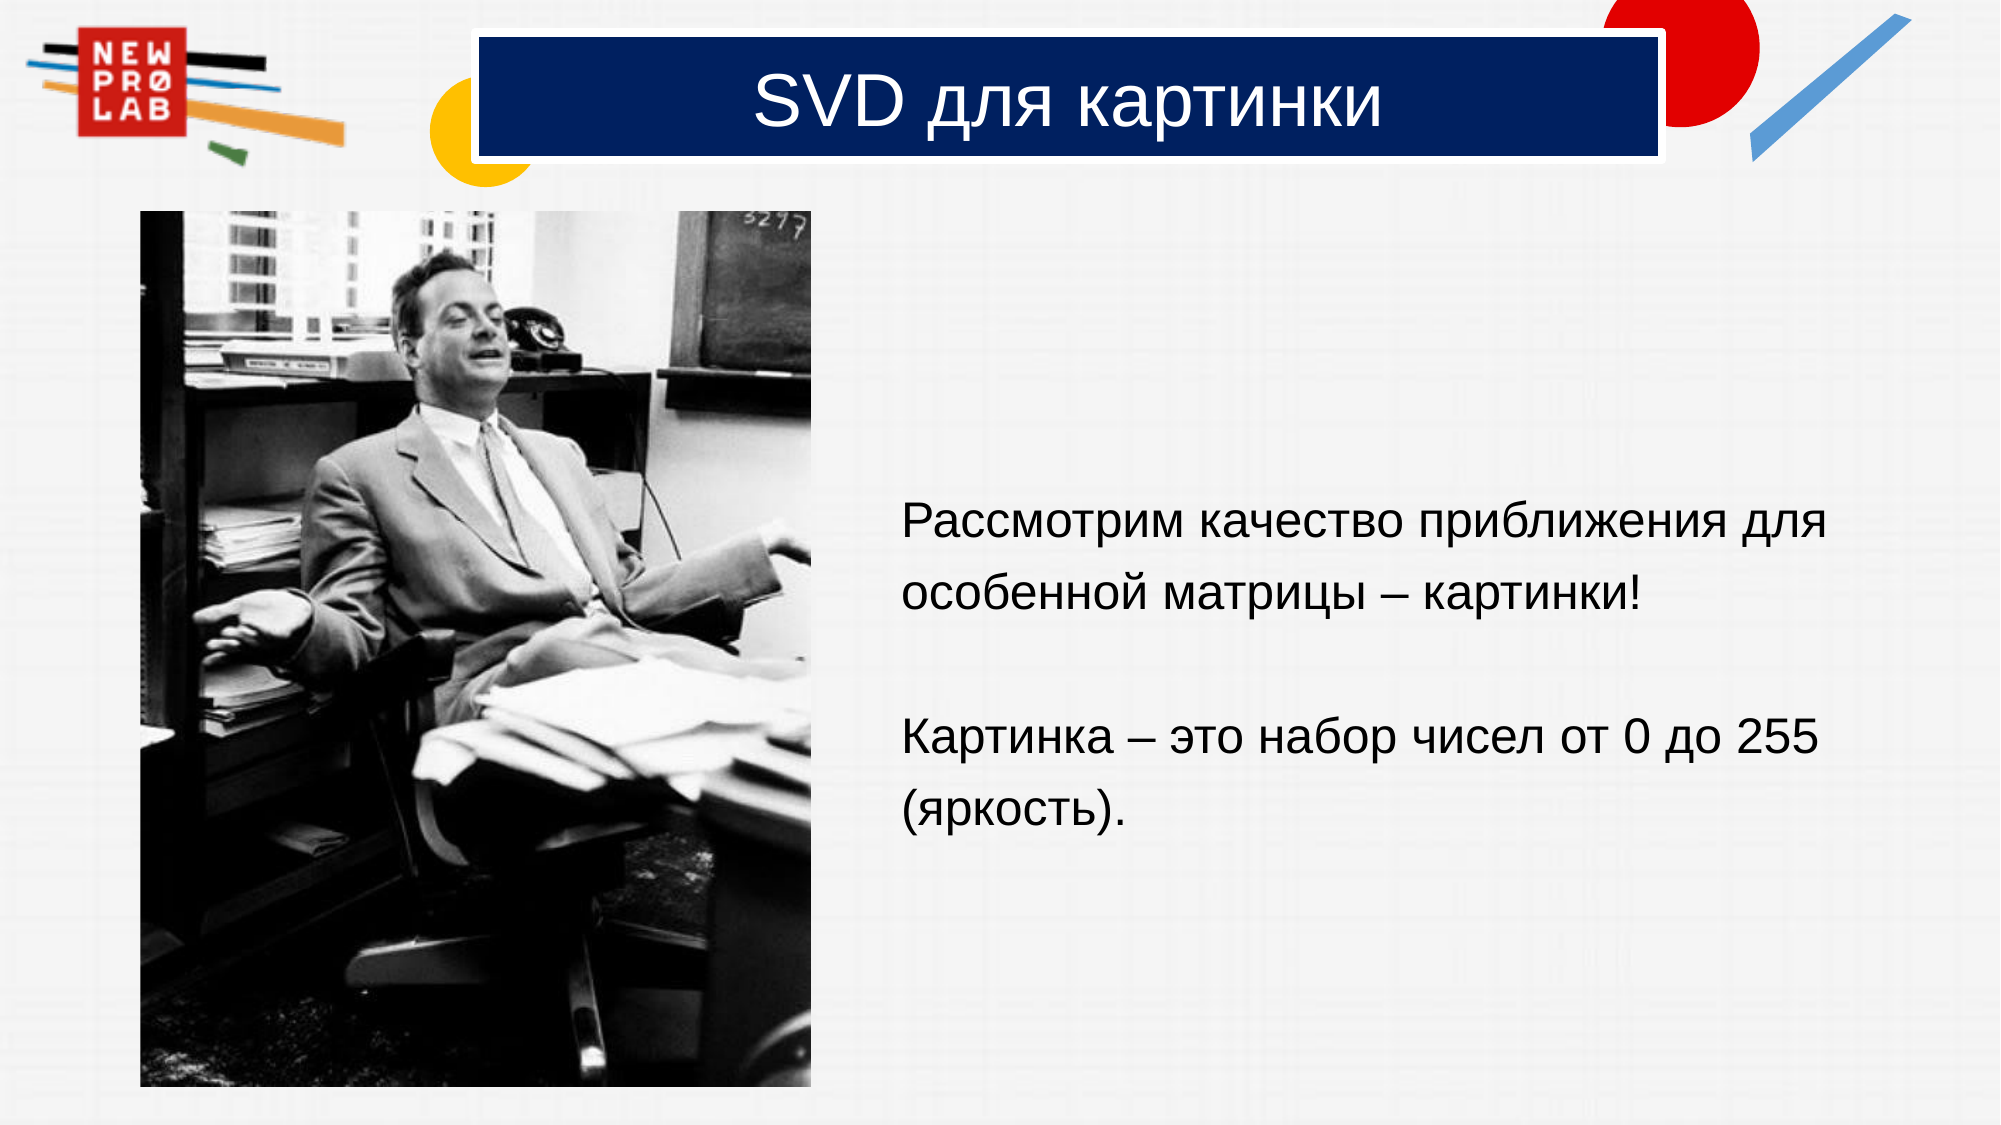

# SVD для картинки

Рассмотрим качество приближения для особенной матрицы – картинки!

Картинка – это набор чисел от 0 до 255 (яркость).